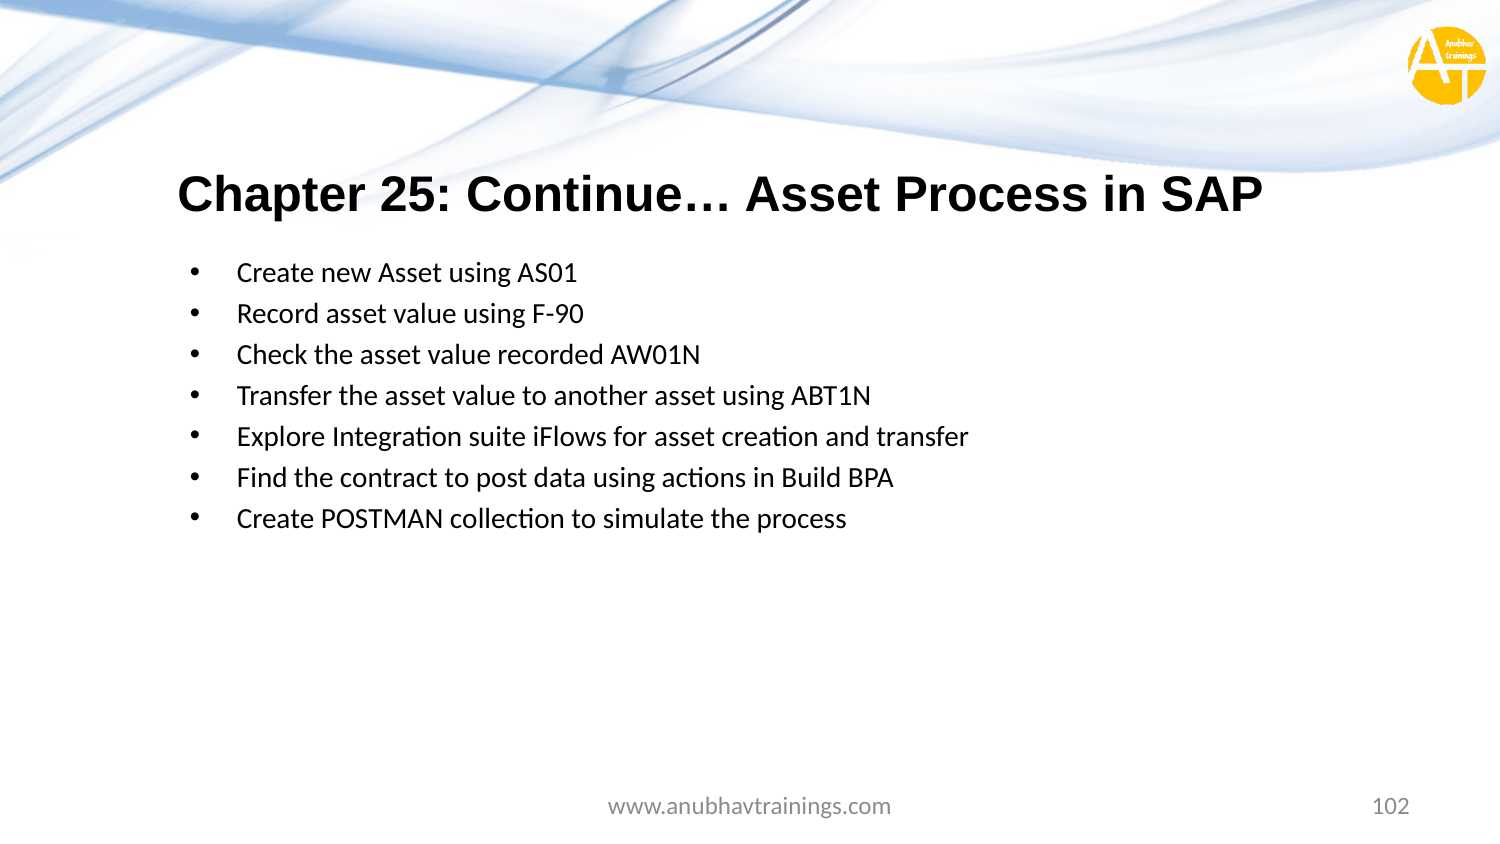

# Chapter 25: Continue… Asset Process in SAP
Create new Asset using AS01
Record asset value using F-90
Check the asset value recorded AW01N
Transfer the asset value to another asset using ABT1N
Explore Integration suite iFlows for asset creation and transfer
Find the contract to post data using actions in Build BPA
Create POSTMAN collection to simulate the process
www.anubhavtrainings.com
102